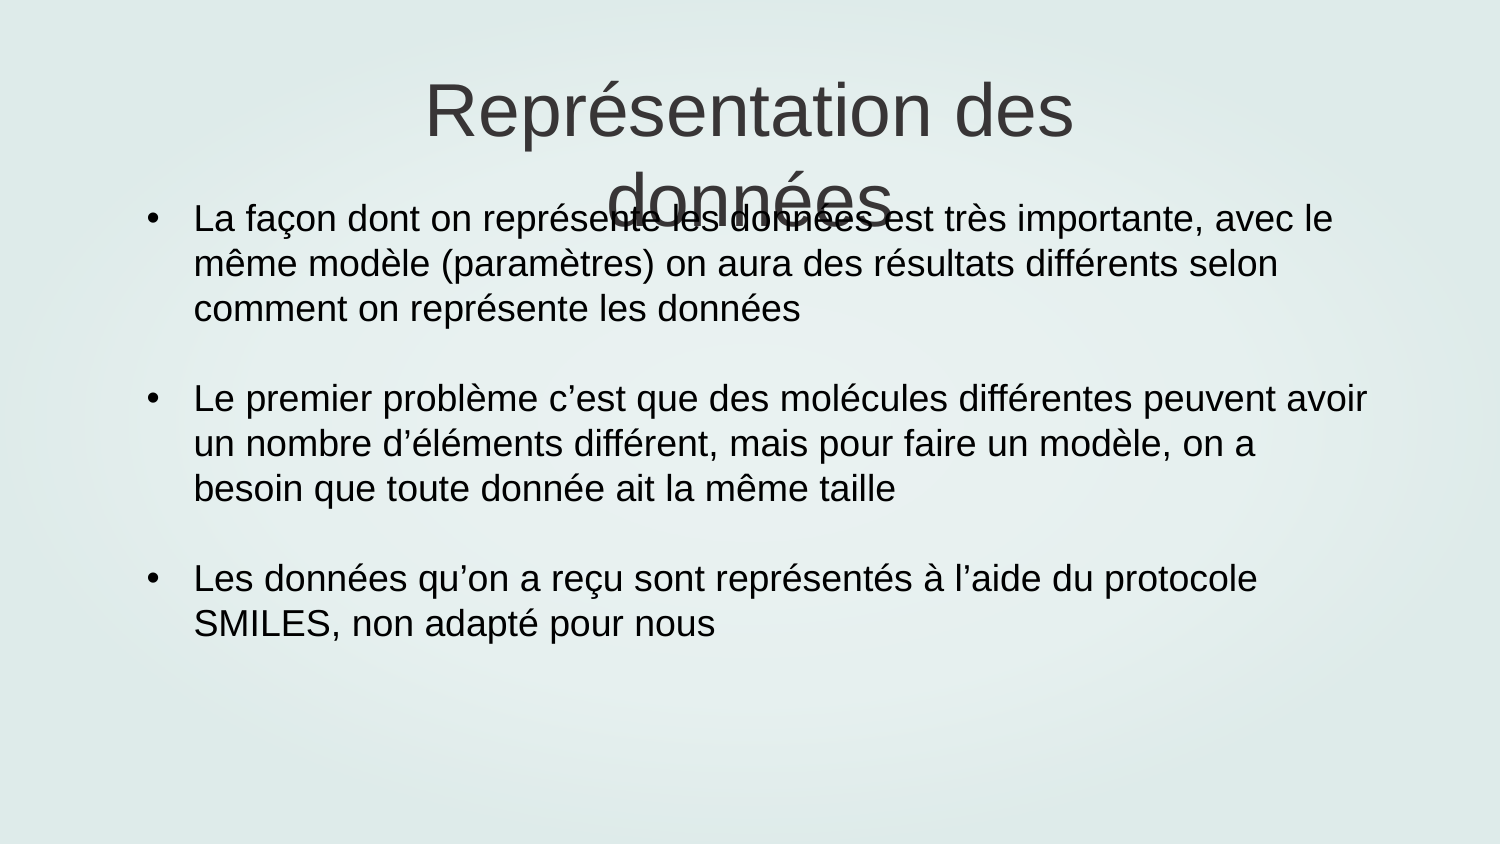

# Représentation des données
La façon dont on représente les données est très importante, avec le même modèle (paramètres) on aura des résultats différents selon comment on représente les données

Le premier problème c’est que des molécules différentes peuvent avoir un nombre d’éléments différent, mais pour faire un modèle, on a besoin que toute donnée ait la même taille

Les données qu’on a reçu sont représentés à l’aide du protocole SMILES, non adapté pour nous